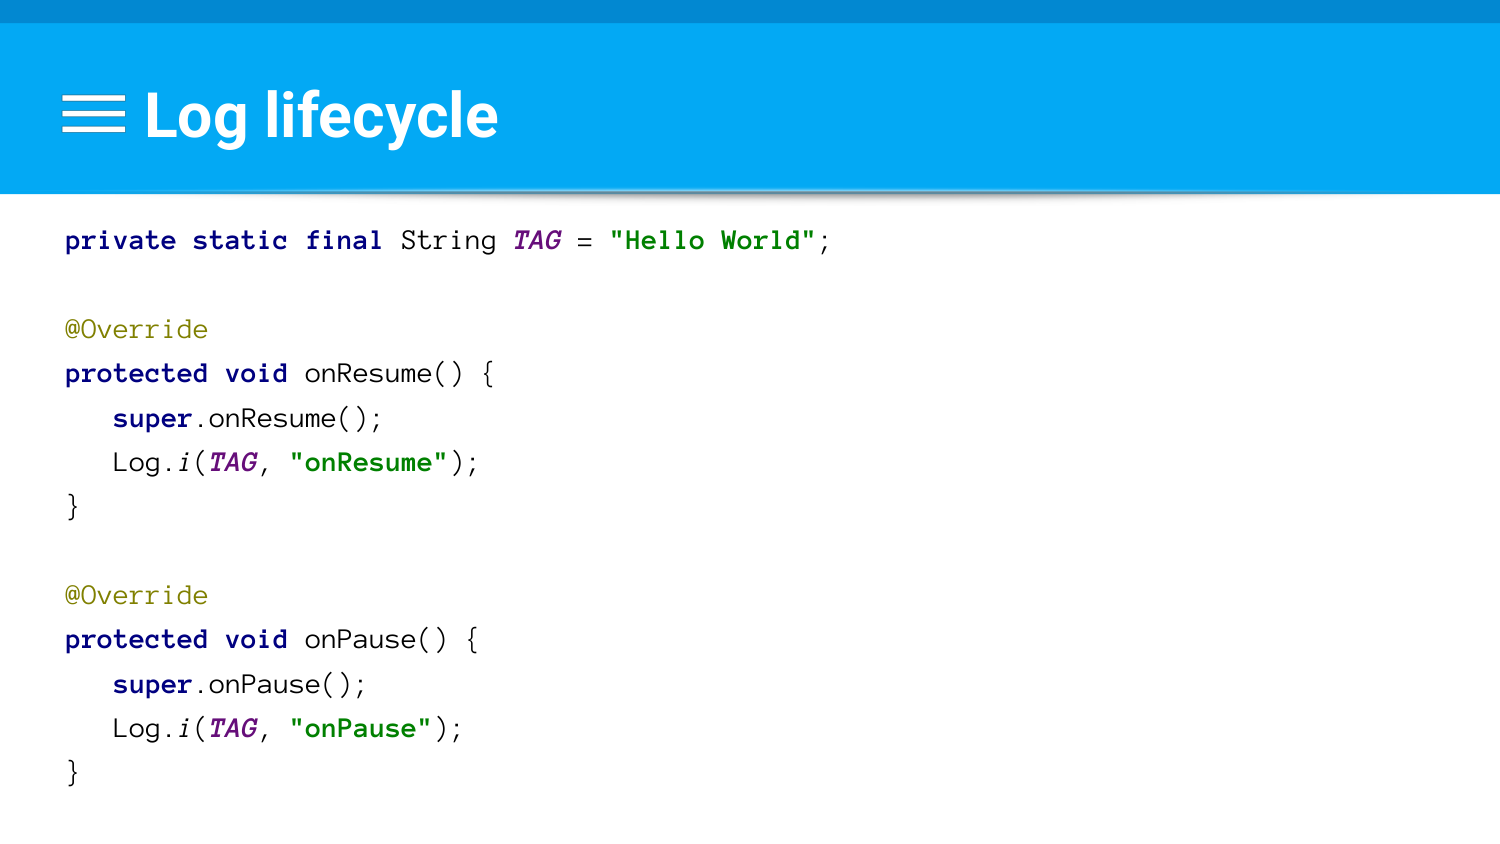

# Log lifecycle
private static final String TAG = "Hello World";

@Override
protected void onResume() {
   super.onResume();
   Log.i(TAG, "onResume");
}

@Override
protected void onPause() {
   super.onPause();
   Log.i(TAG, "onPause");
}